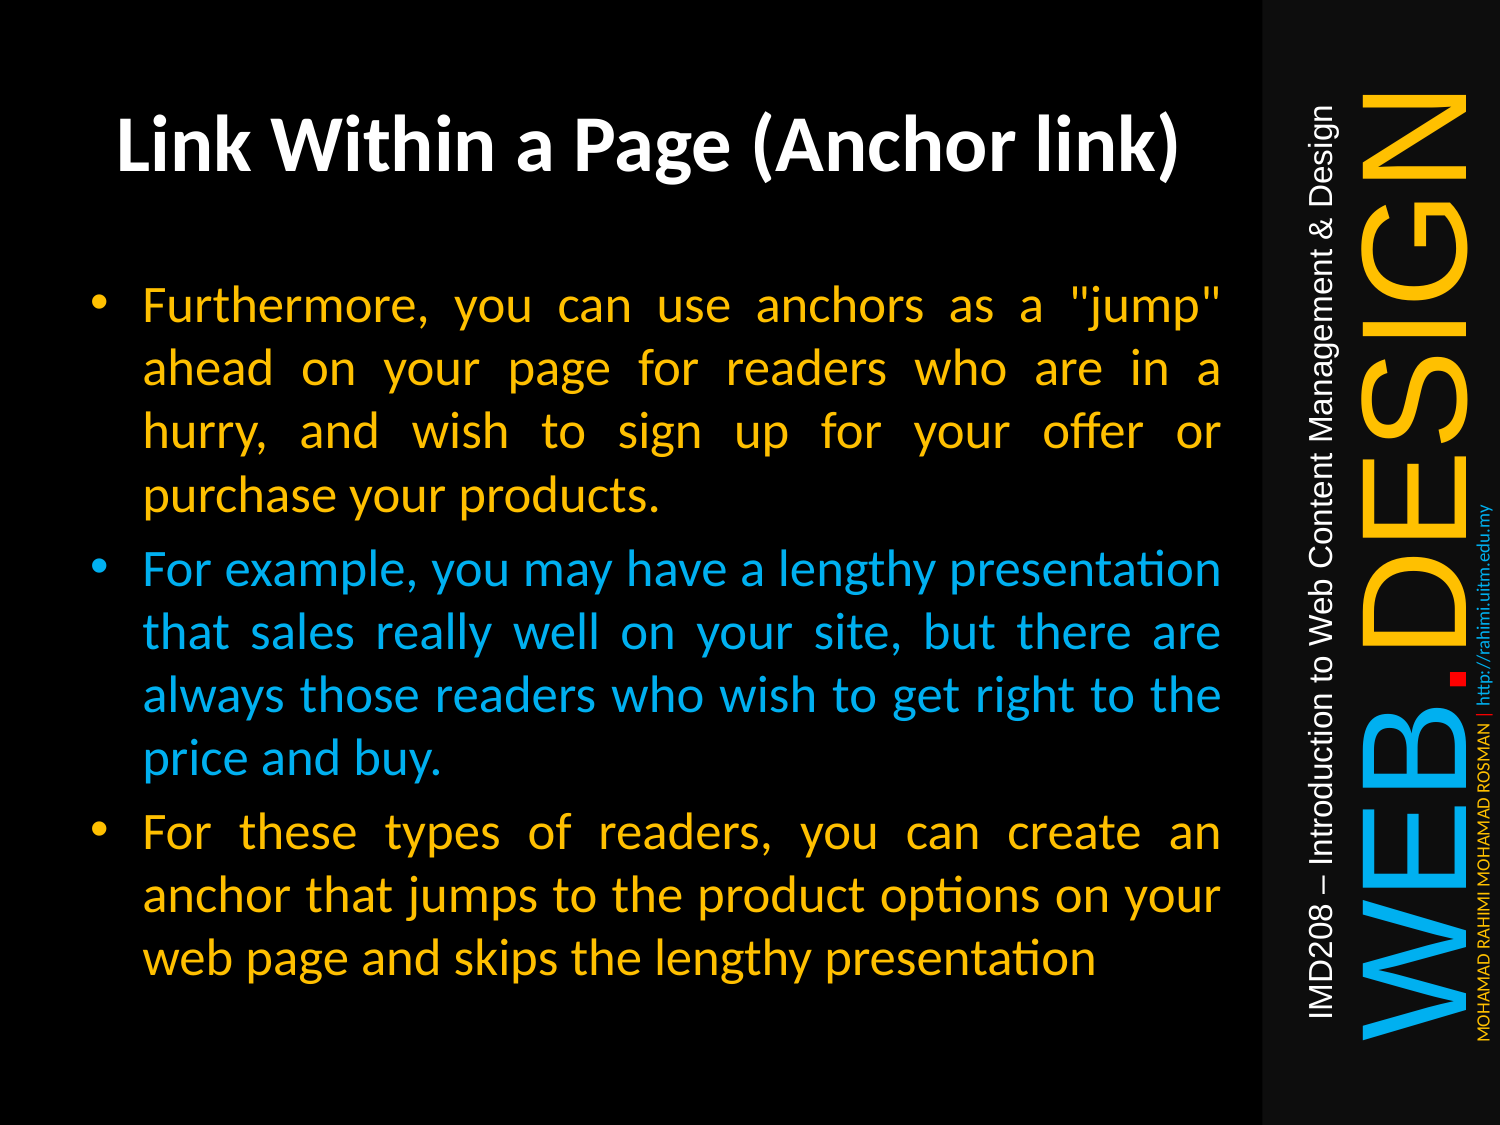

# Link Within a Page (Anchor link)
Furthermore, you can use anchors as a "jump" ahead on your page for readers who are in a hurry, and wish to sign up for your offer or purchase your products.
For example, you may have a lengthy presentation that sales really well on your site, but there are always those readers who wish to get right to the price and buy.
For these types of readers, you can create an anchor that jumps to the product options on your web page and skips the lengthy presentation